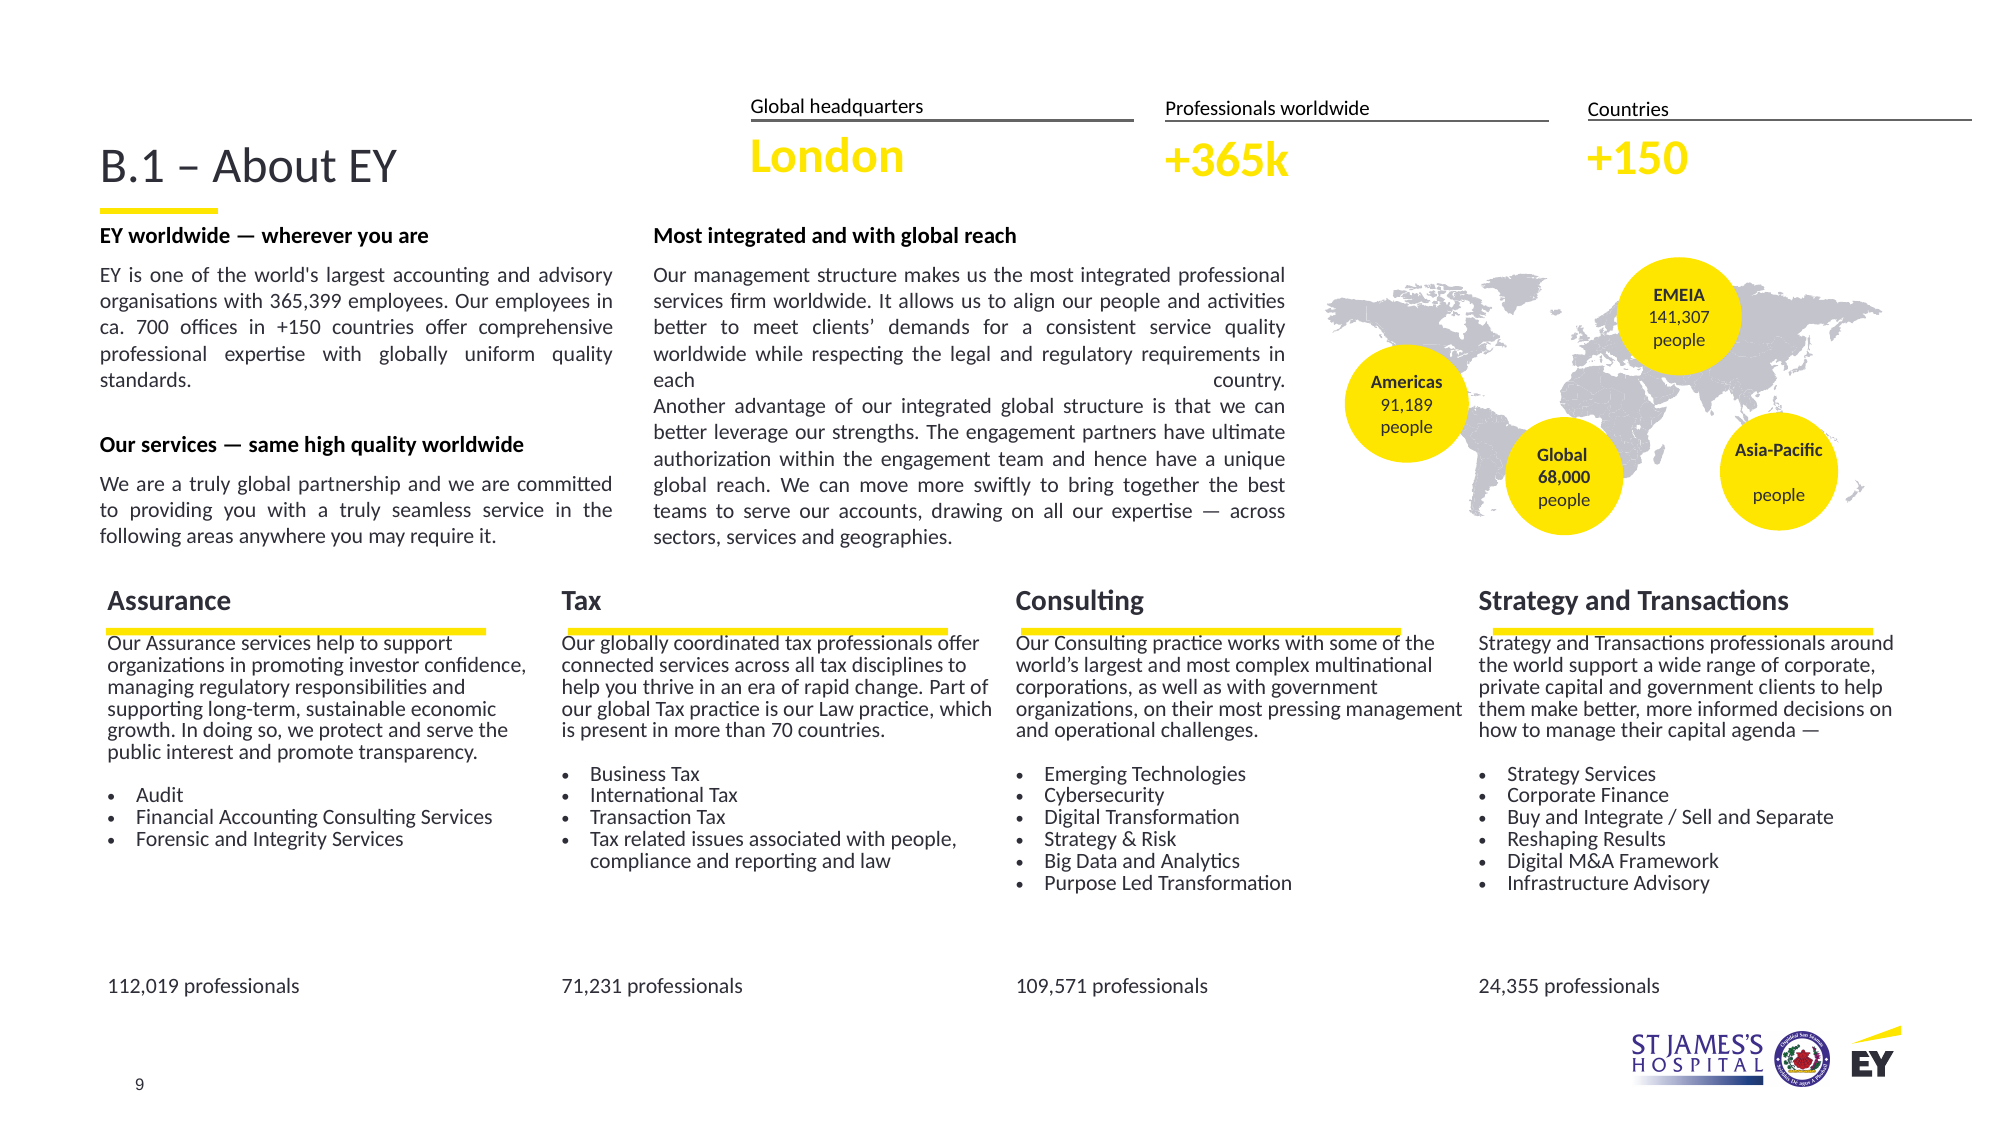

Global headquarters
Professionals worldwide
Countries
B.1 – About EY
London
+150
+365k

EY worldwide — wherever you are
EY is one of the world's largest accounting and advisory organisations with 365,399 employees. Our employees in ca. 700 offices in +150 countries offer comprehensive professional expertise with globally uniform quality standards.
Our services — same high quality worldwide
We are a truly global partnership and we are committed to providing you with a truly seamless service in the following areas anywhere you may require it.
Most integrated and with global reach
Our management structure makes us the most integrated professional services firm worldwide. It allows us to align our people and activities better to meet clients’ demands for a consistent service quality worldwide while respecting the legal and regulatory requirements in each country.
Another advantage of our integrated global structure is that we can better leverage our strengths. The engagement partners have ultimate authorization within the engagement team and hence have a unique global reach. We can move more swiftly to bring together the best teams to serve our accounts, drawing on all our expertise — across sectors, services and geographies.
EMEIA
141,307
people

Americas
91,189
people
Asia-Pacific
64,903
people
Global
68,000
people
| Assurance | Tax | Consulting | Strategy and Transactions |
| --- | --- | --- | --- |
| Our Assurance services help to support organizations in promoting investor confidence, managing regulatory responsibilities and supporting long-term, sustainable economic growth. In doing so, we protect and serve the public interest and promote transparency. Audit Financial Accounting Consulting Services Forensic and Integrity Services | Our globally coordinated tax professionals offer connected services across all tax disciplines to help you thrive in an era of rapid change. Part of our global Tax practice is our Law practice, which is present in more than 70 countries. Business Tax International Tax Transaction Tax Tax related issues associated with people, compliance and reporting and law | Our Consulting practice works with some of the world’s largest and most complex multinational corporations, as well as with government organizations, on their most pressing management and operational challenges. Emerging Technologies Cybersecurity Digital Transformation Strategy & Risk Big Data and Analytics Purpose Led Transformation | Strategy and Transactions professionals around the world support a wide range of corporate, private capital and government clients to help them make better, more informed decisions on how to manage their capital agenda — Strategy Services Corporate Finance Buy and Integrate / Sell and Separate Reshaping Results Digital M&A Framework Infrastructure Advisory |
| 112,019 professionals | 71,231 professionals | 109,571 professionals | 24,355 professionals |